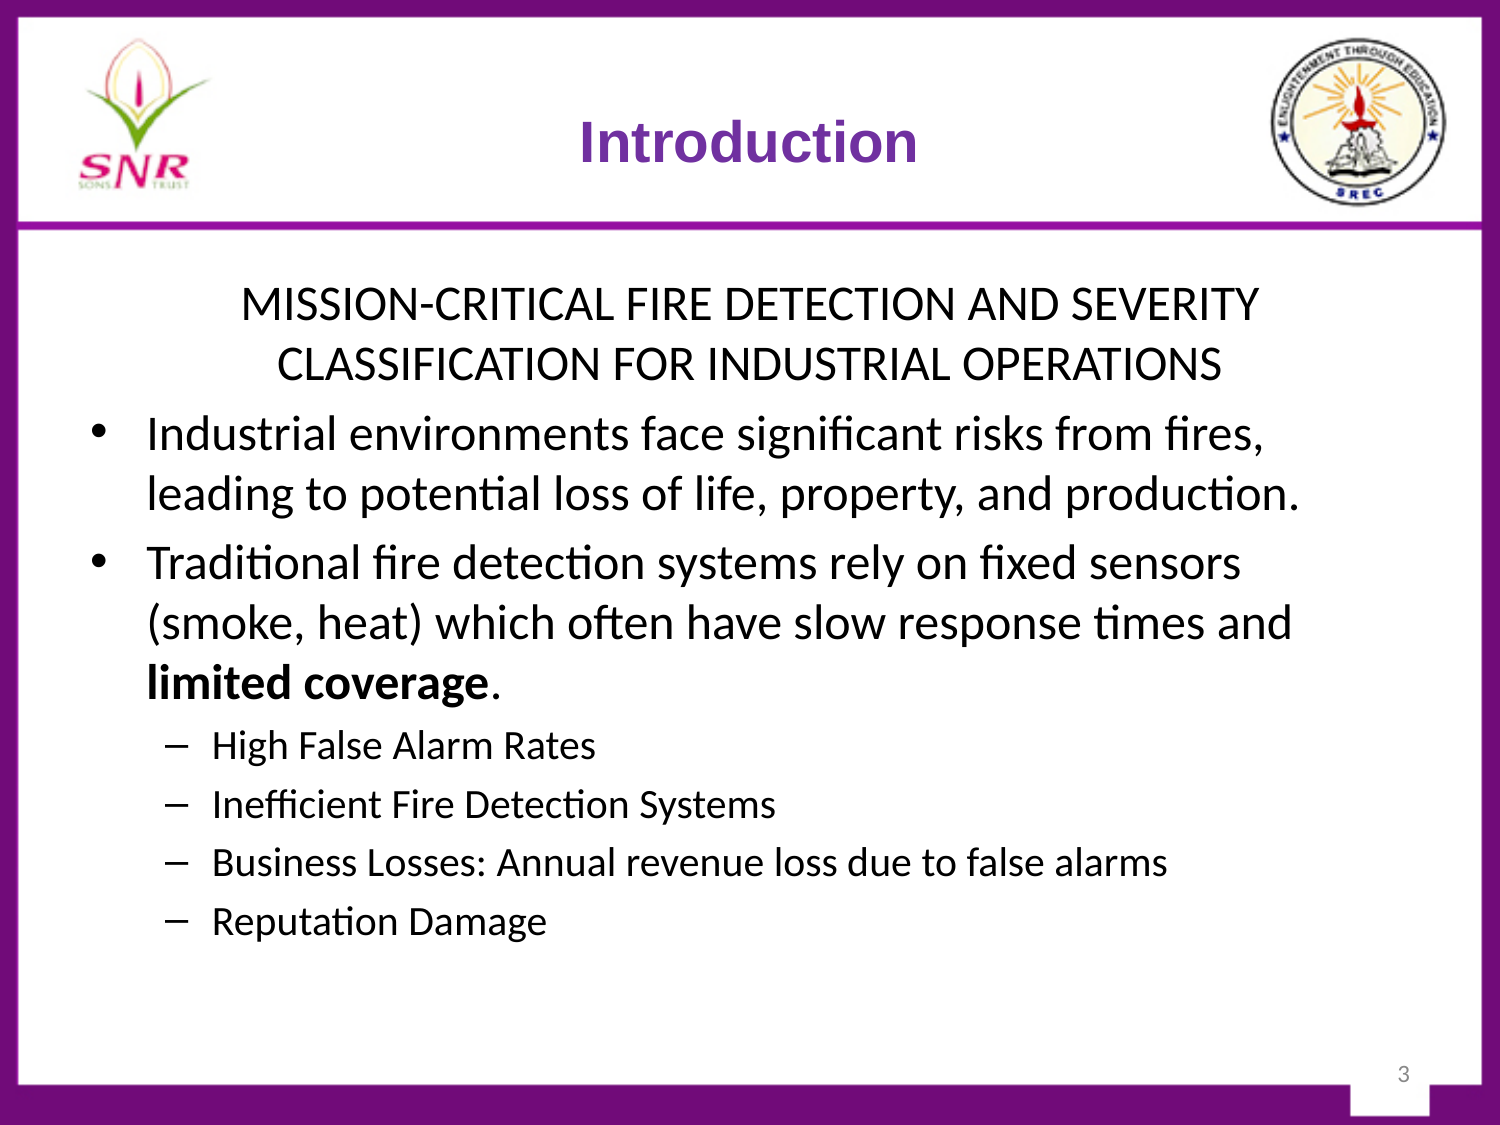

# Introduction
MISSION-CRITICAL FIRE DETECTION AND SEVERITY CLASSIFICATION FOR INDUSTRIAL OPERATIONS
Industrial environments face significant risks from fires, leading to potential loss of life, property, and production.
Traditional fire detection systems rely on fixed sensors (smoke, heat) which often have slow response times and limited coverage.
High False Alarm Rates
Inefficient Fire Detection Systems
Business Losses: Annual revenue loss due to false alarms
Reputation Damage

3